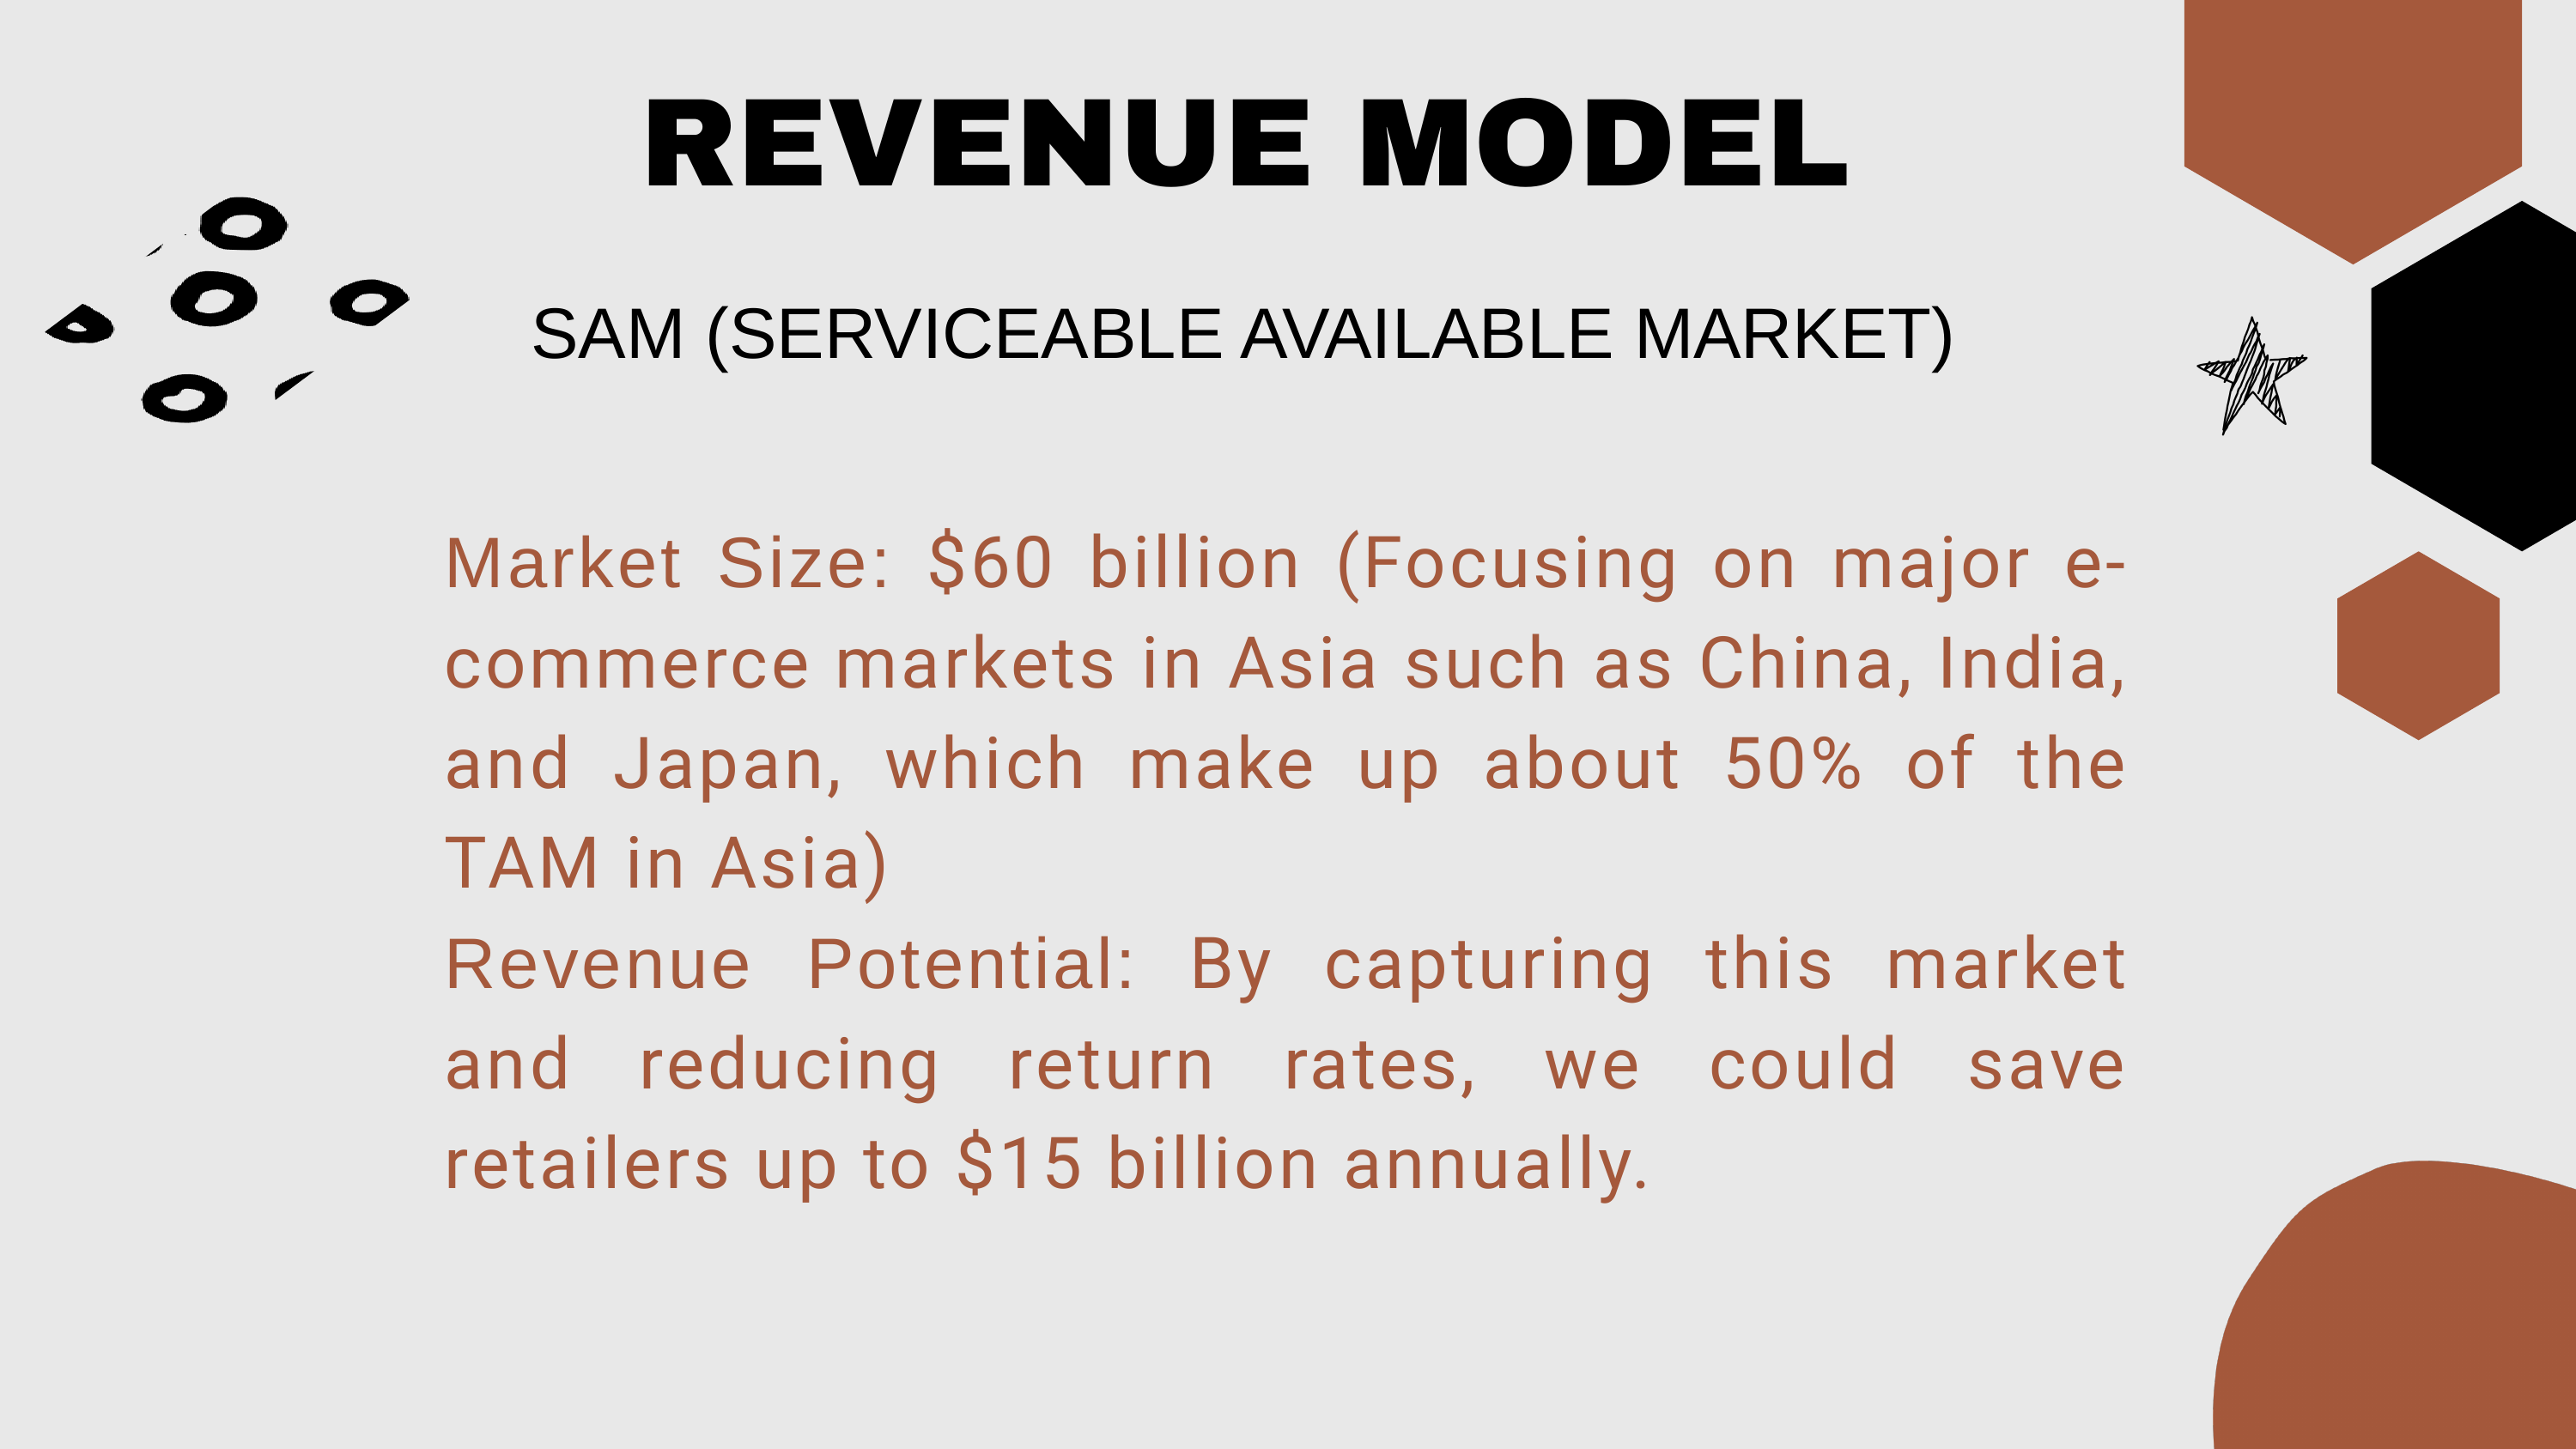

REVENUE MODEL

SAM (SERVICEABLE AVAILABLE MARKET)

Market Size: $60 billion (Focusing on major e-commerce markets in Asia such as China, India, and Japan, which make up about 50% of the TAM in Asia)
Revenue Potential: By capturing this market and reducing return rates, we could save retailers up to $15 billion annually.